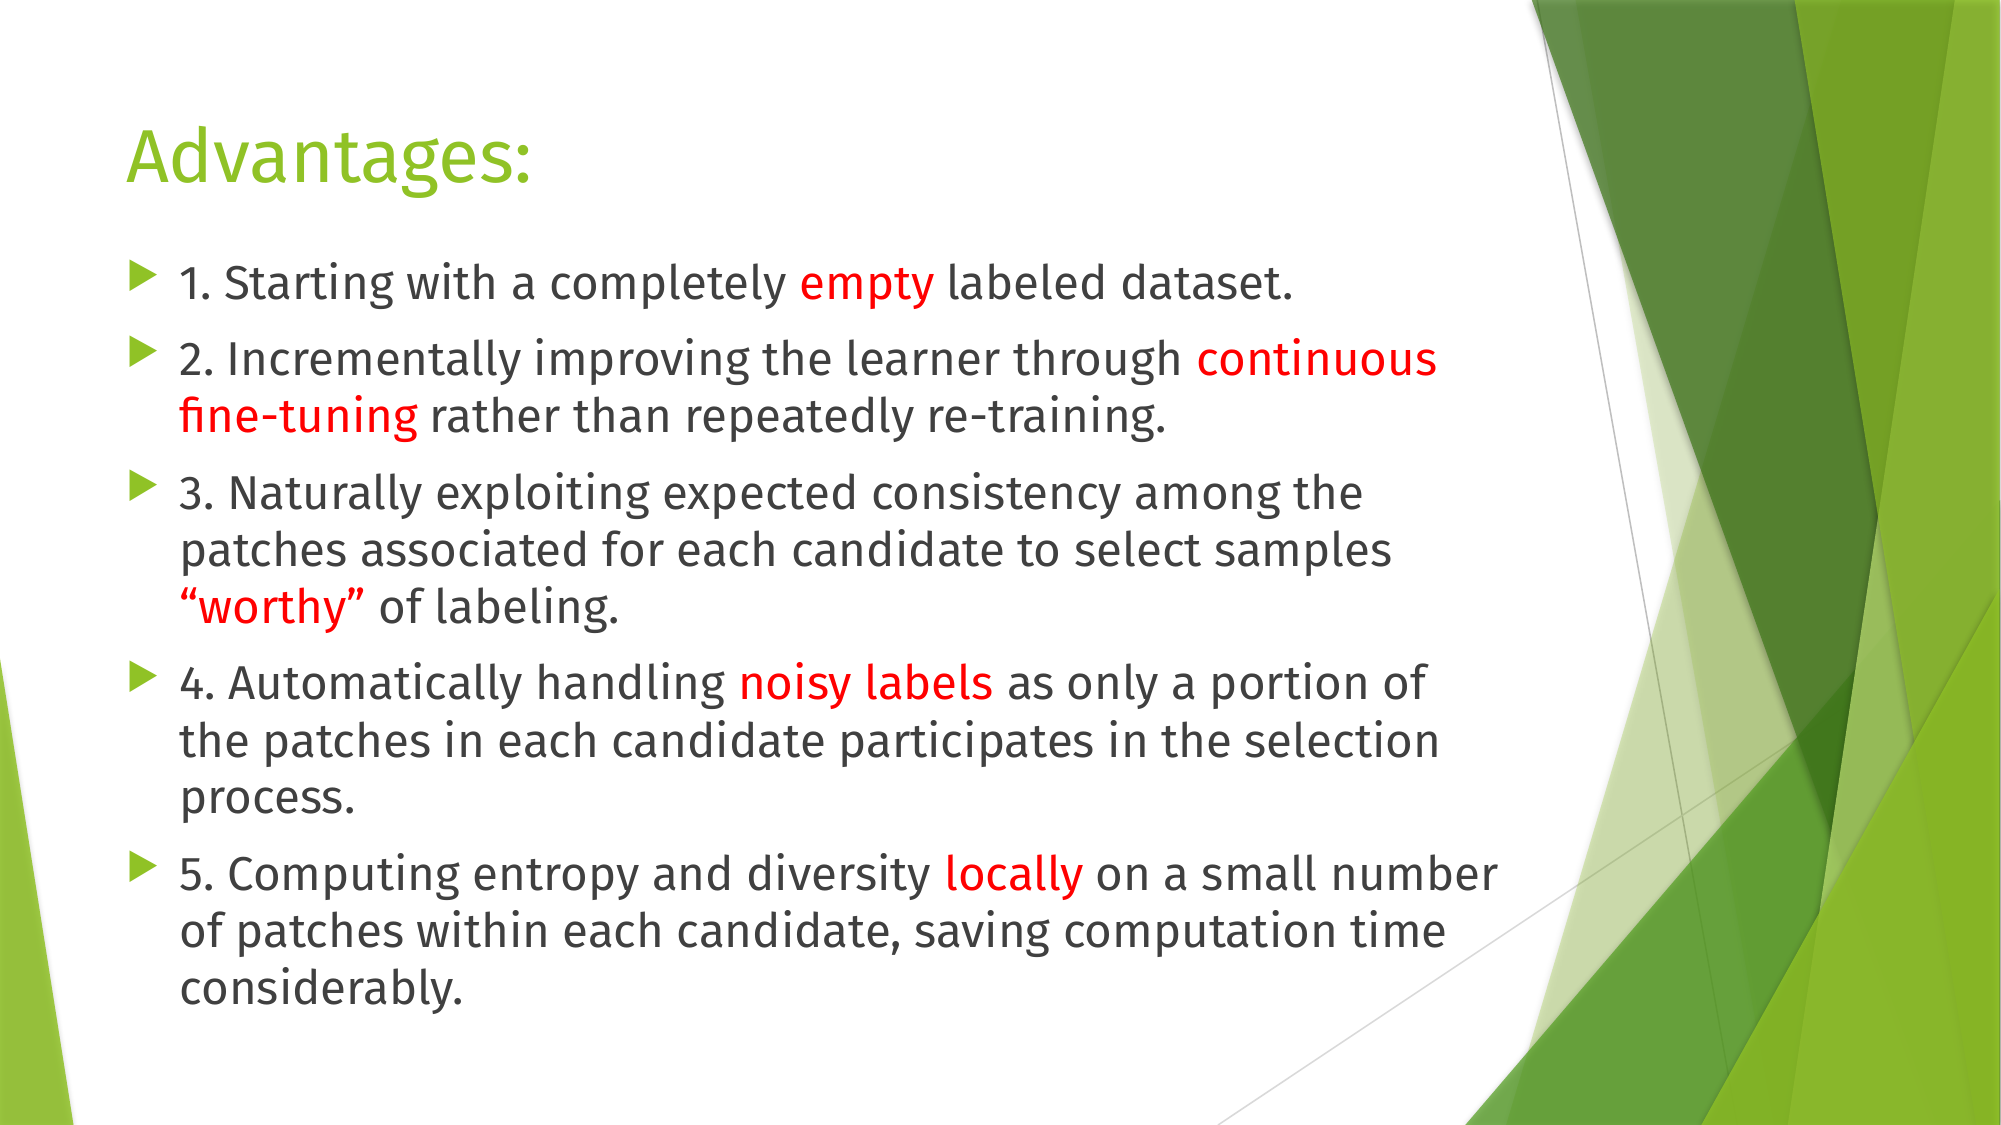

# Advantages:
1. Starting with a completely empty labeled dataset.
2. Incrementally improving the learner through continuous fine-tuning rather than repeatedly re-training.
3. Naturally exploiting expected consistency among the patches associated for each candidate to select samples “worthy” of labeling.
4. Automatically handling noisy labels as only a portion of the patches in each candidate participates in the selection process.
5. Computing entropy and diversity locally on a small number of patches within each candidate, saving computation time considerably.